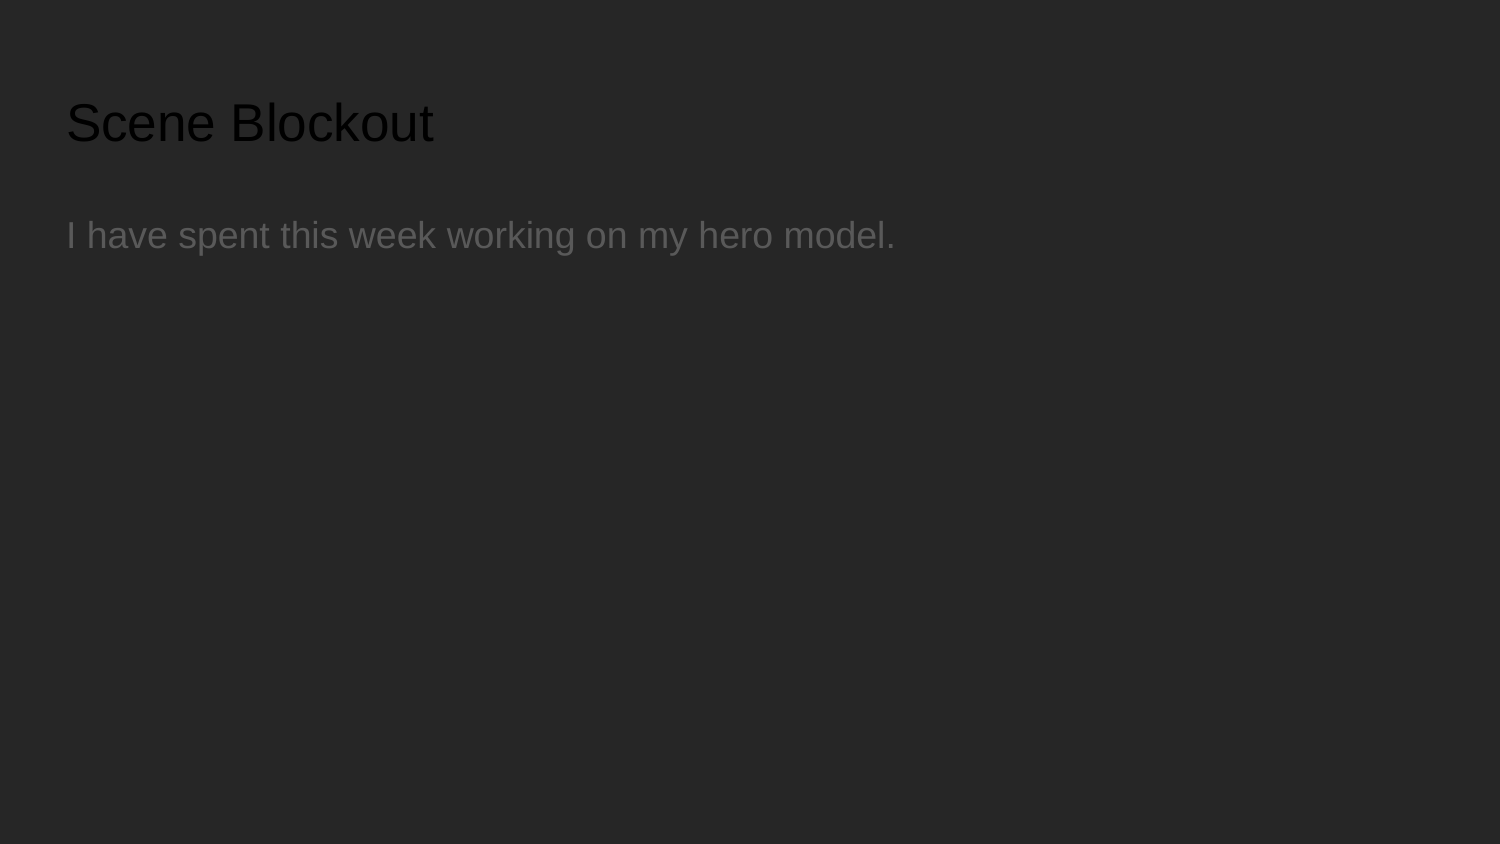

# Scene Blockout
I have spent this week working on my hero model.